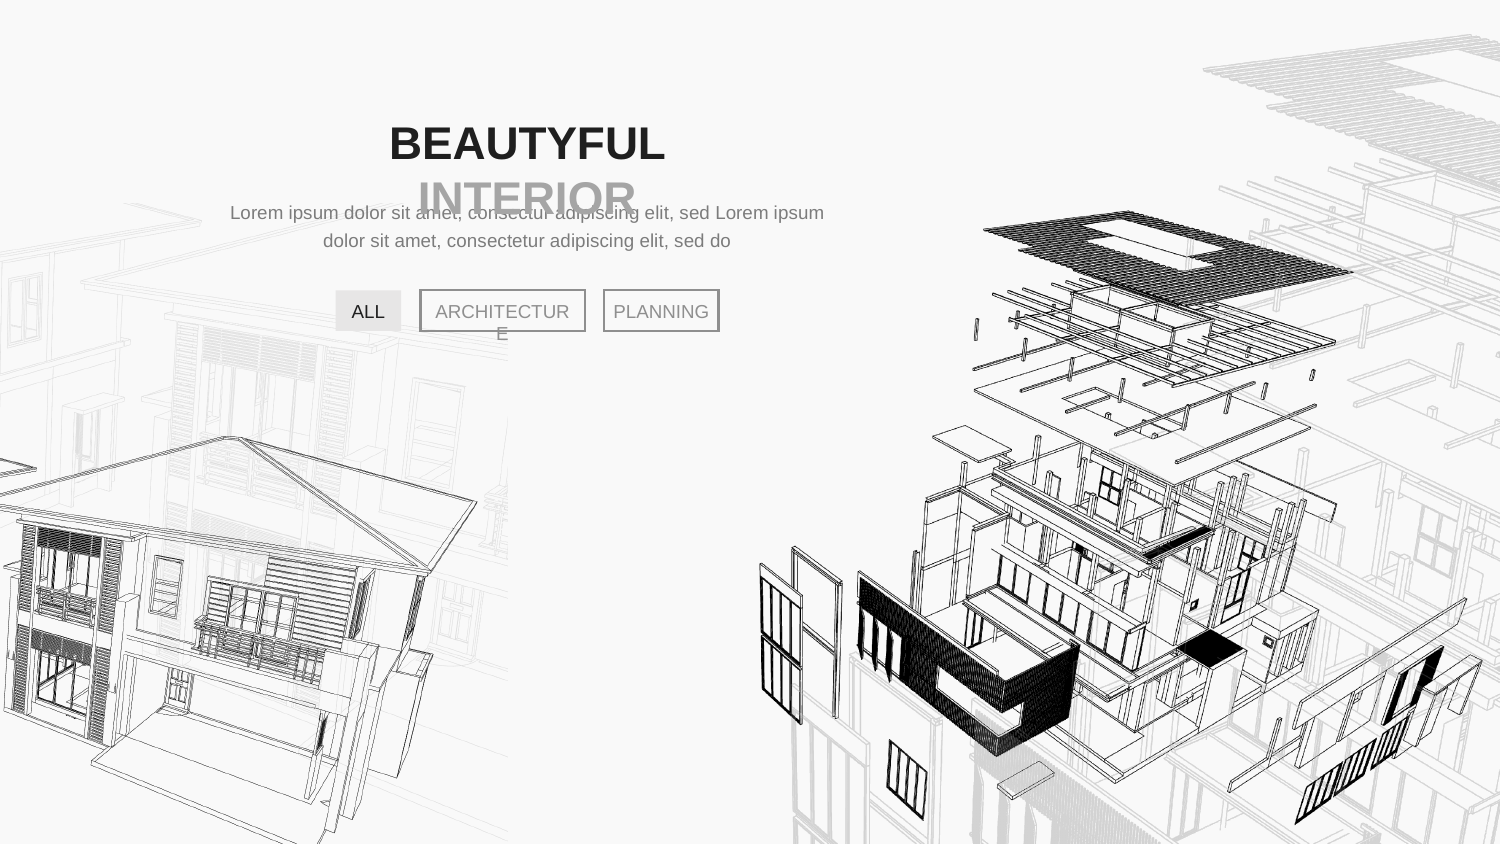

BEAUTYFUL INTERIOR
Lorem ipsum dolor sit amet, consectur adipiscing elit, sed Lorem ipsum dolor sit amet, consectetur adipiscing elit, sed do

ALL
ARCHITECTURE
PLANNING